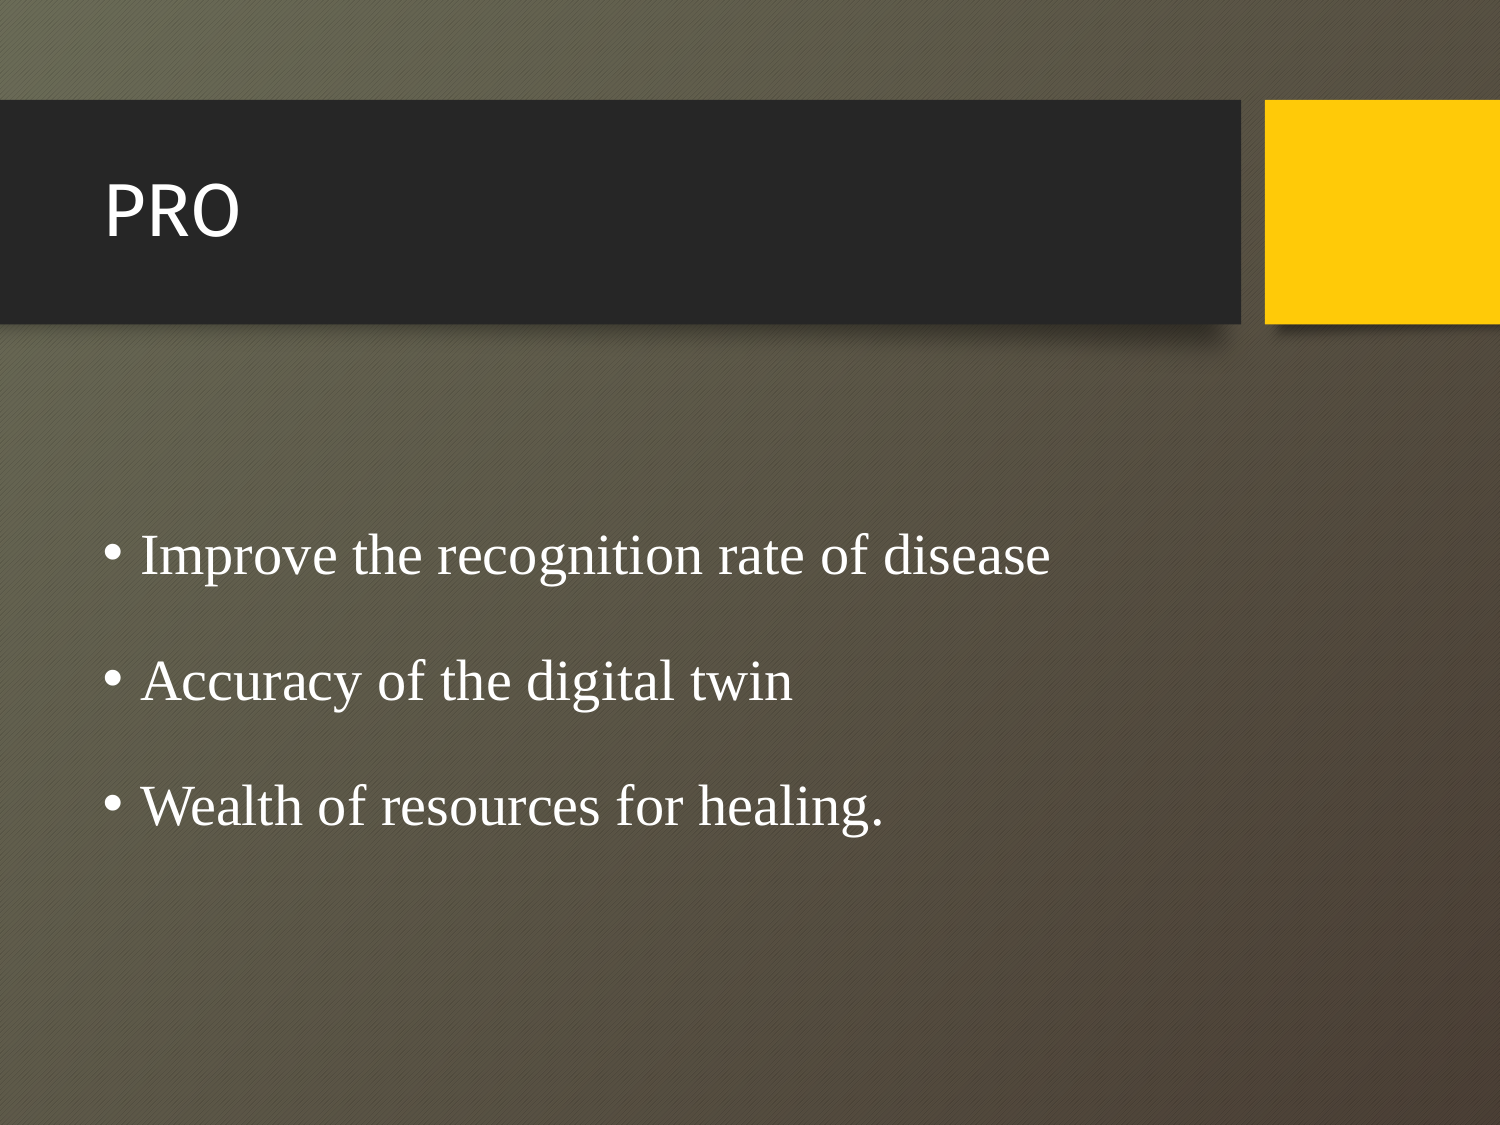

# PRO

Improve the recognition rate of disease
Accuracy of the digital twin
Wealth of resources for healing.